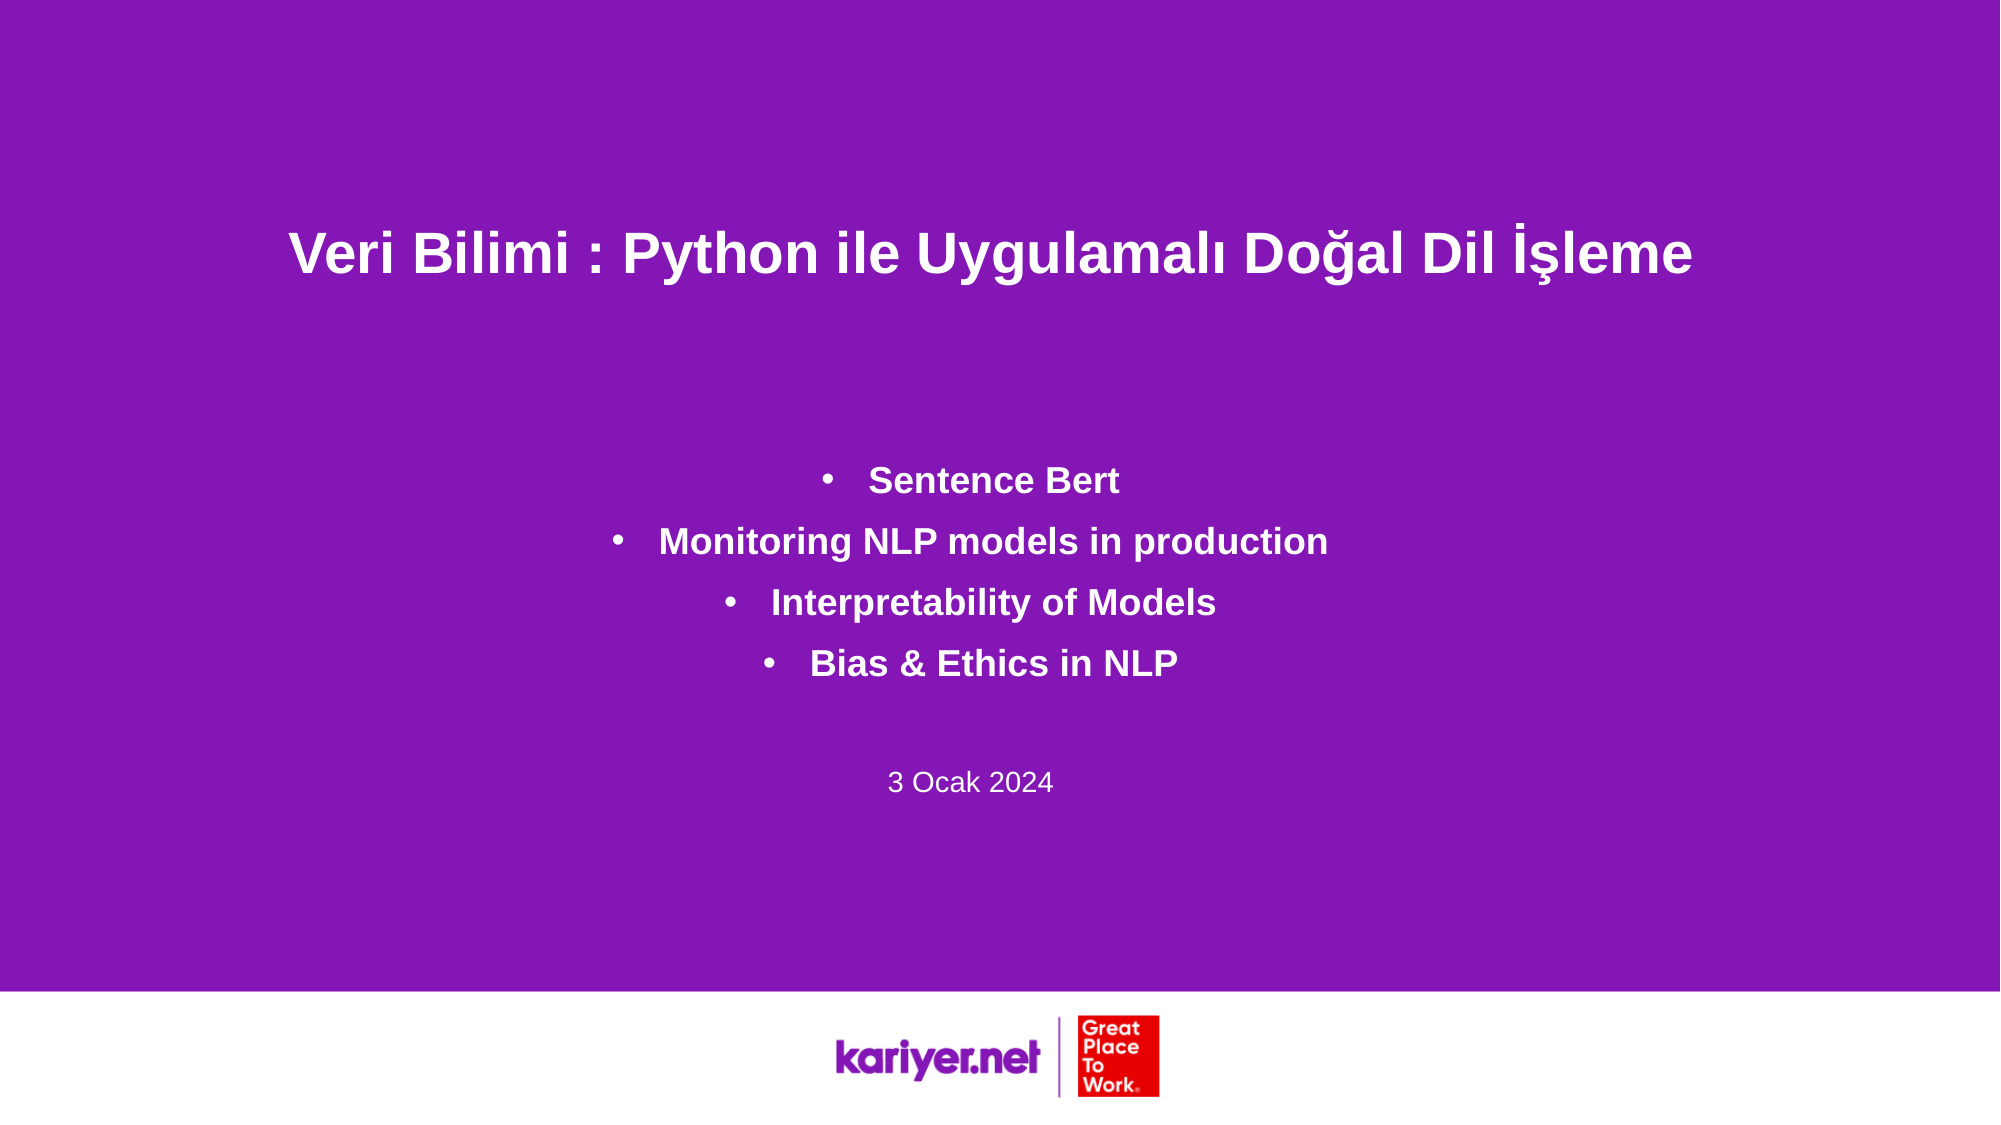

Veri Bilimi : Python ile Uygulamalı Doğal Dil İşleme
Sentence Bert
Monitoring NLP models in production
Interpretability of Models
Bias & Ethics in NLP

3 Ocak 2024